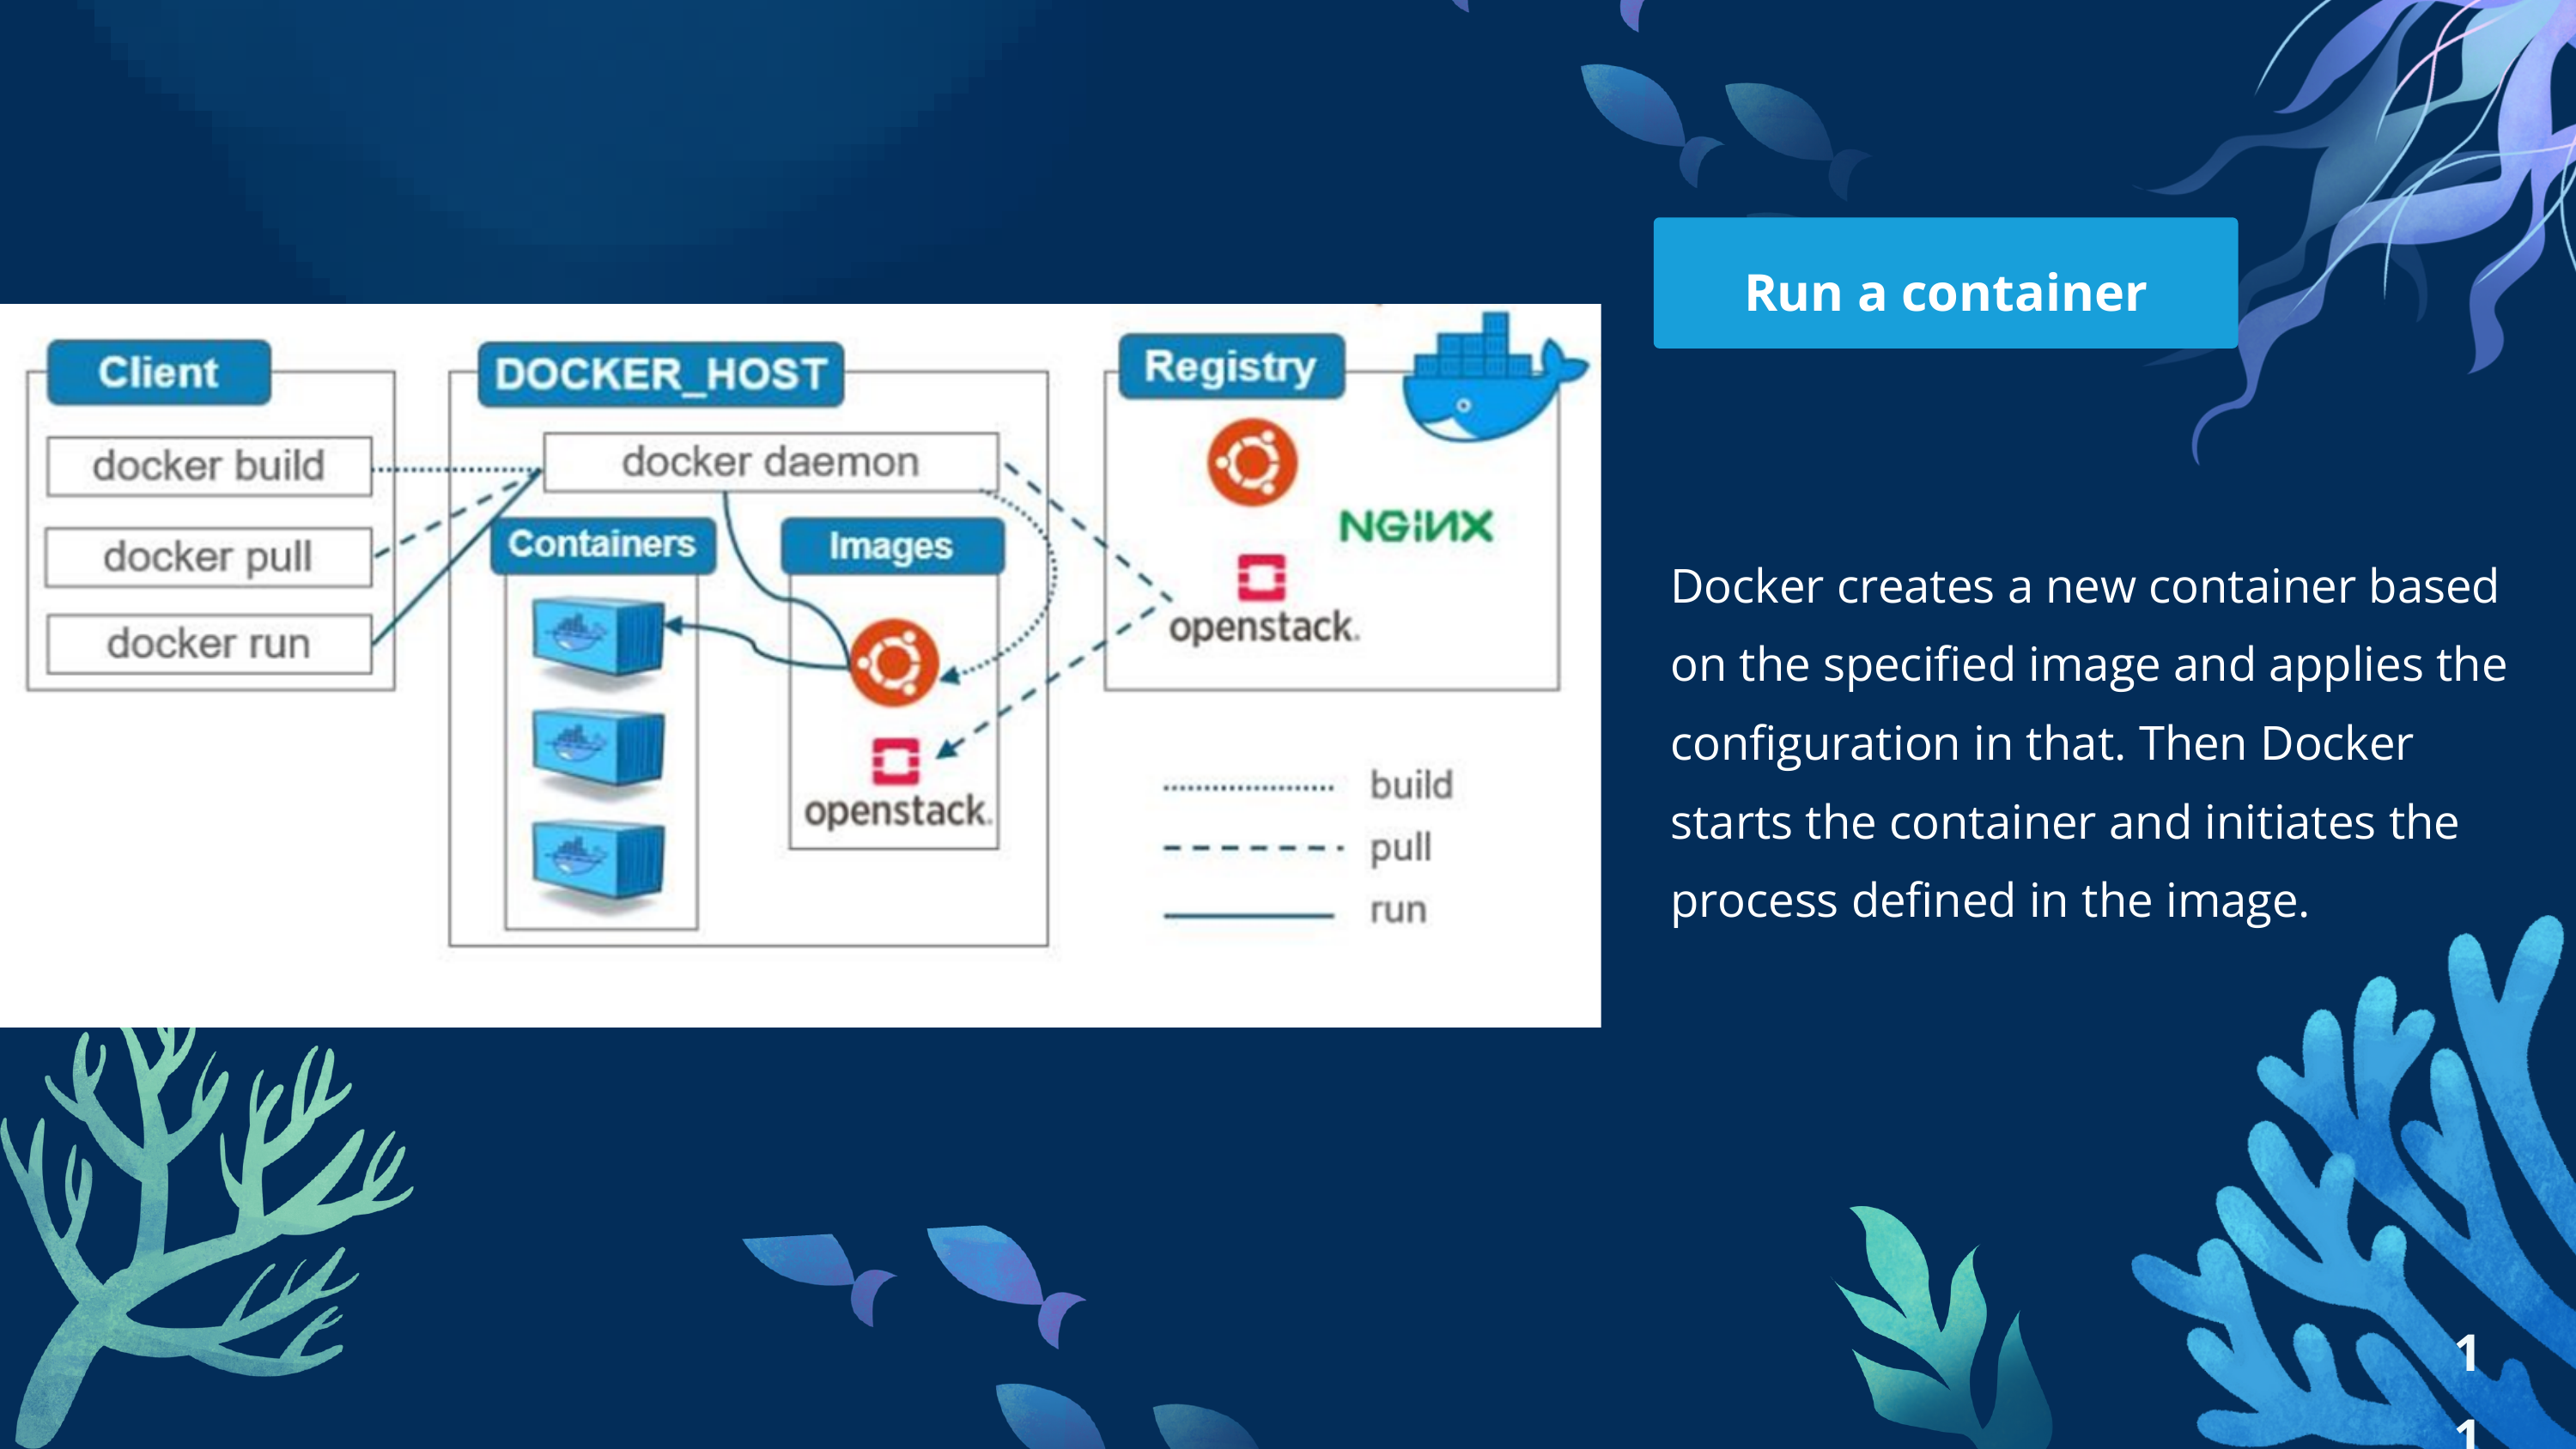

Run a container

Docker creates a new container based on the specified image and applies the configuration in that. Then Docker starts the container and initiates the process defined in the image.

11